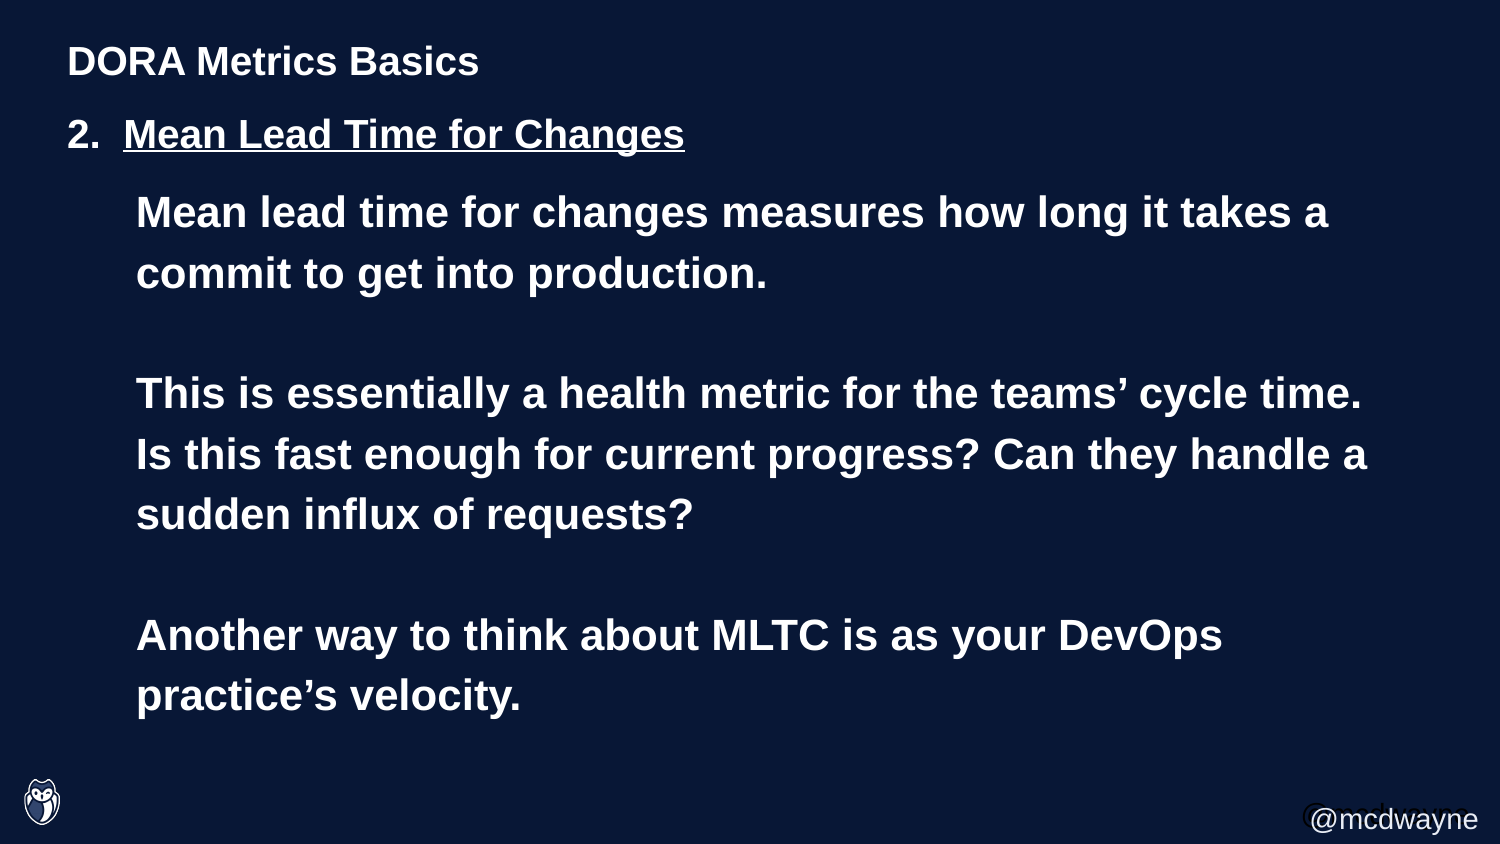

DORA Metrics Basics
2.  Mean Lead Time for Changes
Mean lead time for changes measures how long it takes a commit to get into production.

This is essentially a health metric for the teams’ cycle time.  Is this fast enough for current progress? Can they handle a sudden influx of requests?

Another way to think about MLTC is as your DevOps
practice’s velocity.